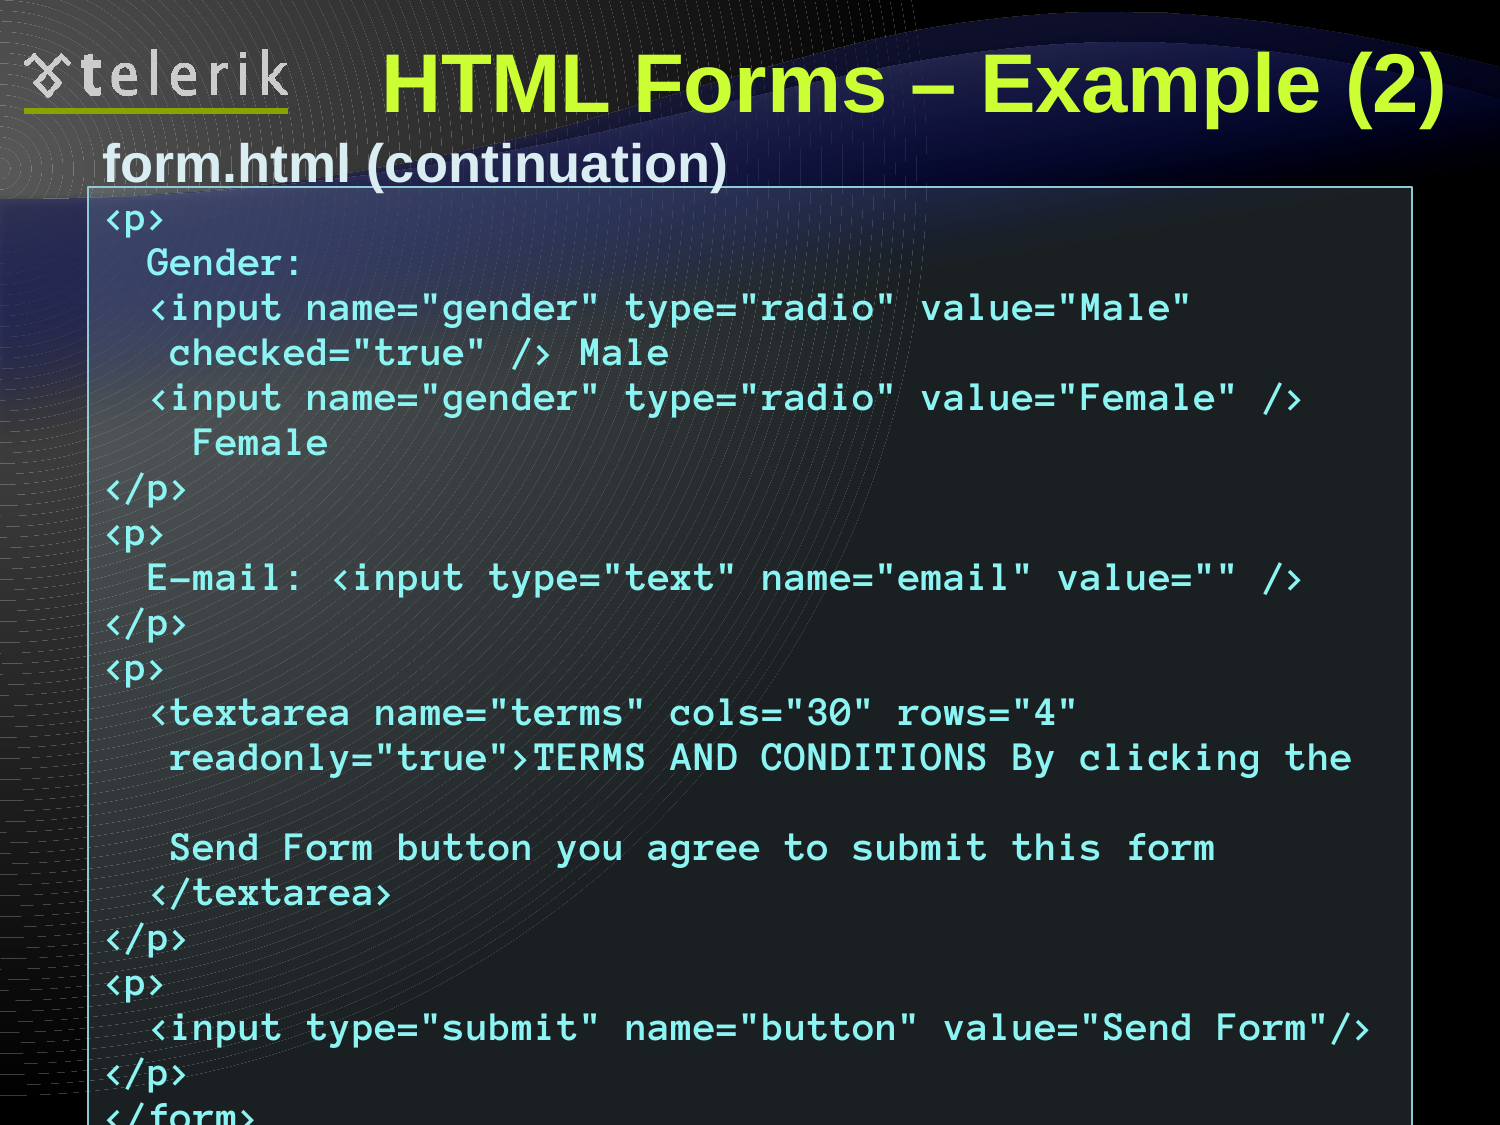

# HTML Forms – Example (2)
form.html (continuation)
<p>
  Gender:
  <input name="gender" type="radio" value="Male"
   checked="true" /> Male
  <input name="gender" type="radio" value="Female" />
    Female
</p>
<p>
  E-mail: <input type="text" name="email" value="" />
</p>
<p>
  <textarea name="terms" cols="30" rows="4"
   readonly="true">TERMS AND CONDITIONS By clicking the
   Send Form button you agree to submit this form
  </textarea>
</p>
<p>
  <input type="submit" name="button" value="Send Form"/>
</p>
</form>